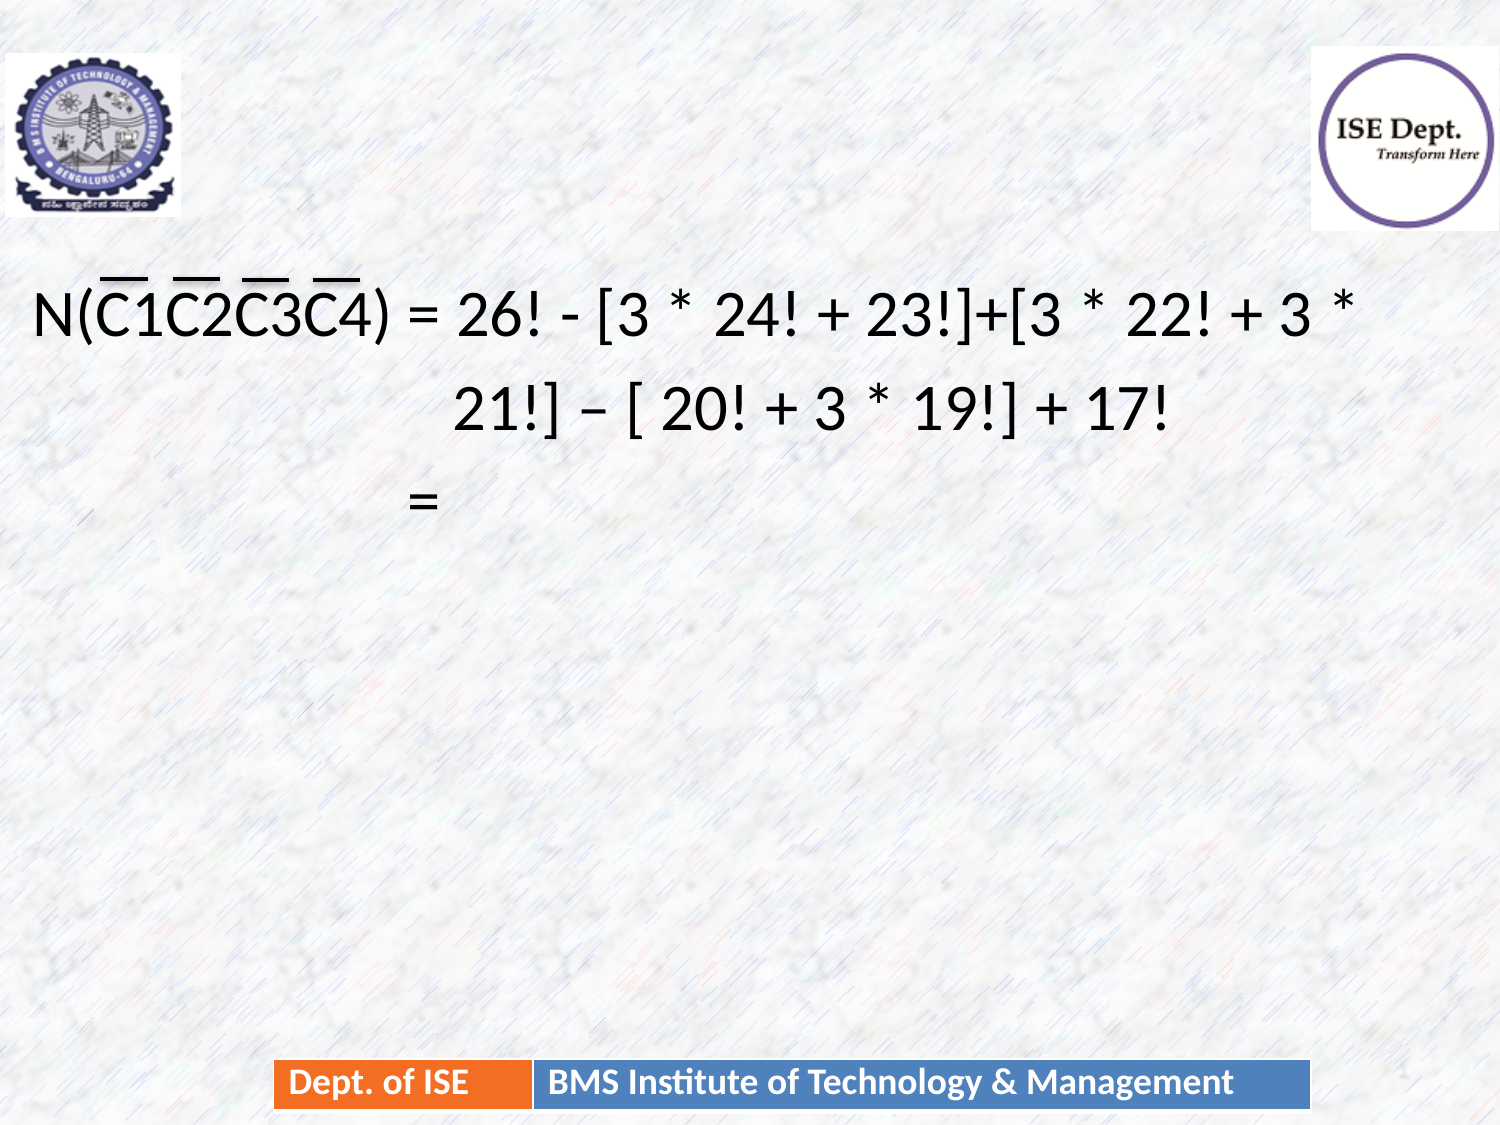

#
N(C1C2C3C4) = 26! - [3 * 24! + 23!]+[3 * 22! + 3 *
                            21!] – [ 20! + 3 * 19!] + 17!
                         =

19